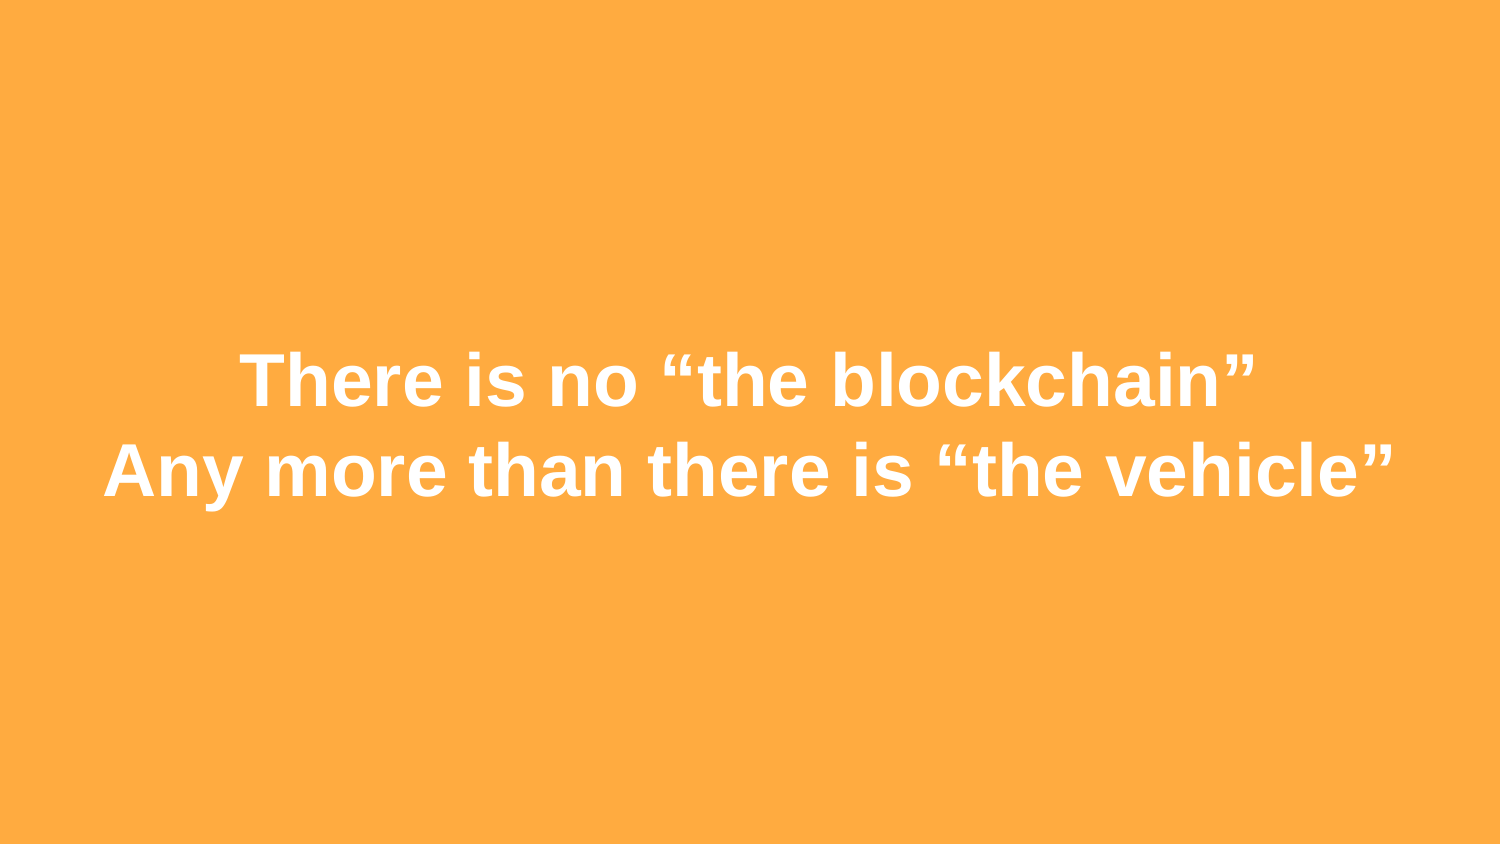

# There is no “the blockchain”
Any more than there is “the vehicle”